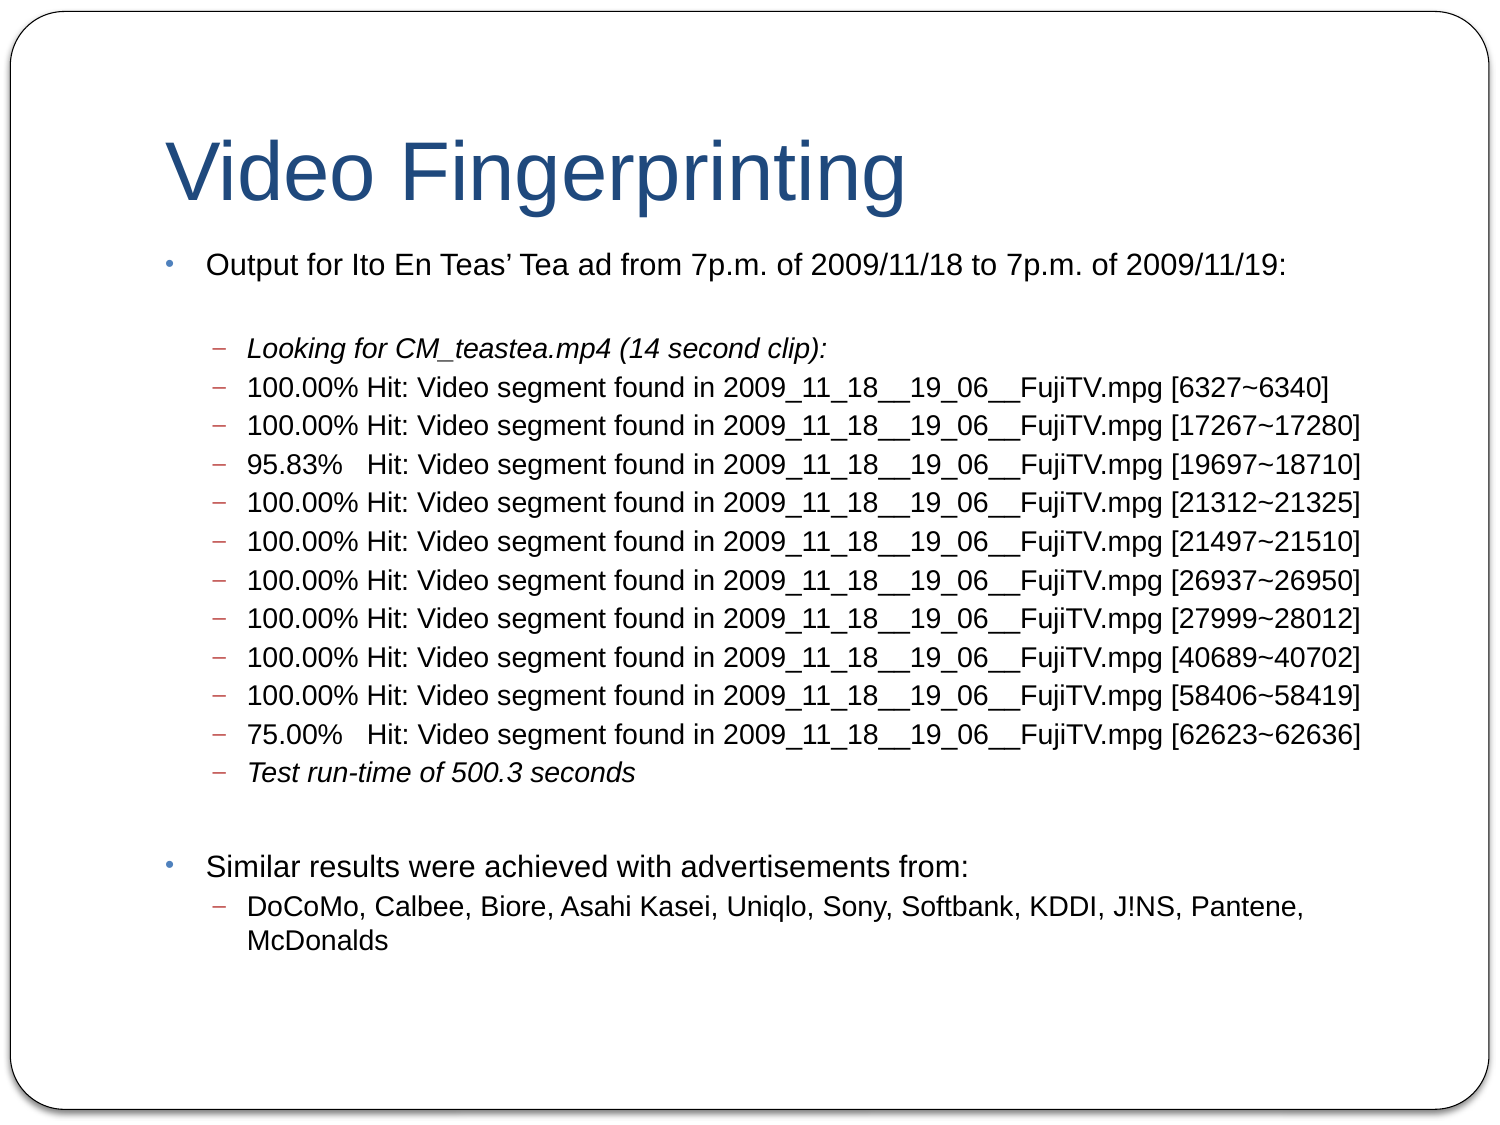

# Video Fingerprinting
Output for Ito En Teas’ Tea ad from 7p.m. of 2009/11/18 to 7p.m. of 2009/11/19:

Looking for CM_teastea.mp4 (14 second clip):
100.00% Hit: Video segment found in 2009_11_18__19_06__FujiTV.mpg [6327~6340]
100.00% Hit: Video segment found in 2009_11_18__19_06__FujiTV.mpg [17267~17280]
95.83%   Hit: Video segment found in 2009_11_18__19_06__FujiTV.mpg [19697~18710]
100.00% Hit: Video segment found in 2009_11_18__19_06__FujiTV.mpg [21312~21325]
100.00% Hit: Video segment found in 2009_11_18__19_06__FujiTV.mpg [21497~21510]
100.00% Hit: Video segment found in 2009_11_18__19_06__FujiTV.mpg [26937~26950]
100.00% Hit: Video segment found in 2009_11_18__19_06__FujiTV.mpg [27999~28012]
100.00% Hit: Video segment found in 2009_11_18__19_06__FujiTV.mpg [40689~40702]
100.00% Hit: Video segment found in 2009_11_18__19_06__FujiTV.mpg [58406~58419]
75.00%   Hit: Video segment found in 2009_11_18__19_06__FujiTV.mpg [62623~62636]
Test run-time of 500.3 seconds

Similar results were achieved with advertisements from:
DoCoMo, Calbee, Biore, Asahi Kasei, Uniqlo, Sony, Softbank, KDDI, J!NS, Pantene, McDonalds